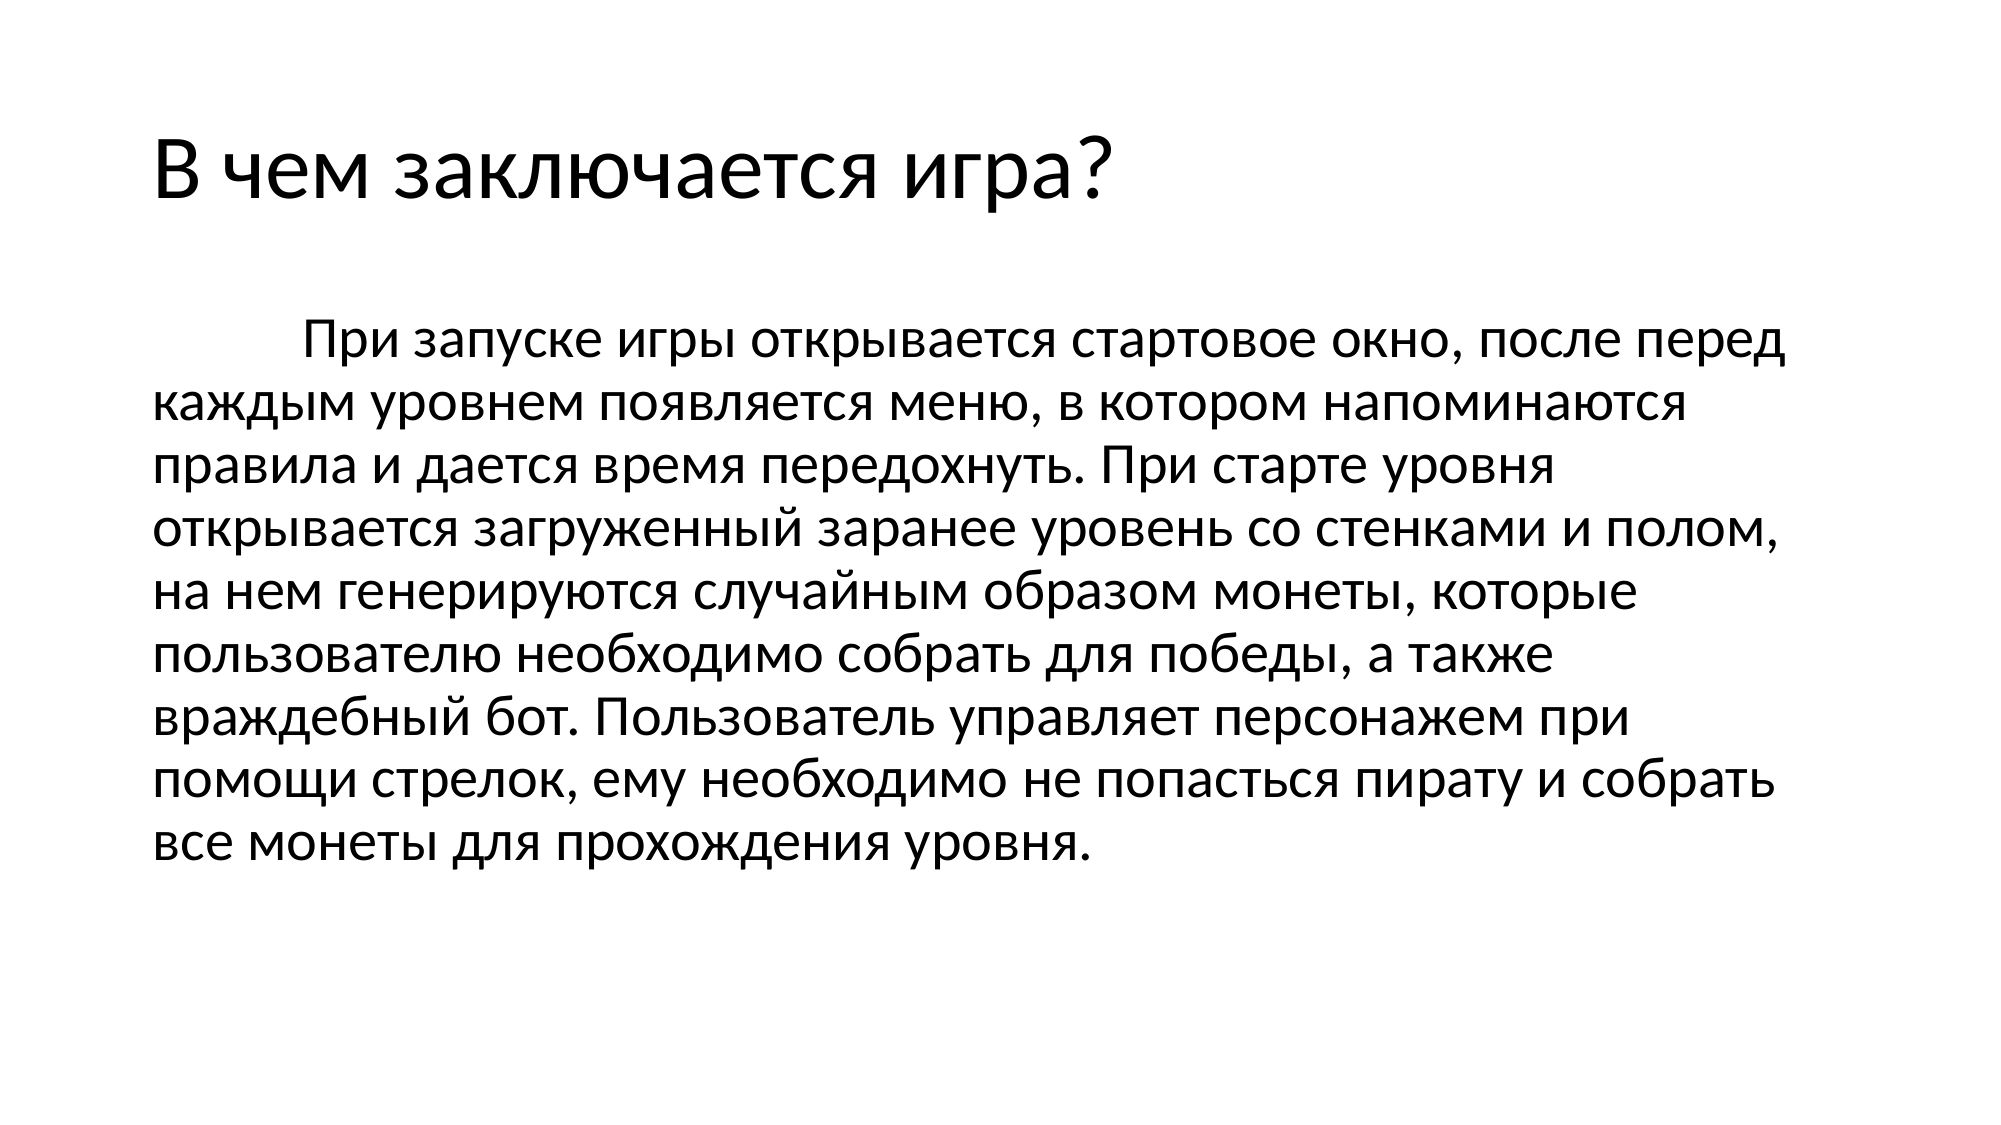

# В чем заключается игра?
	При запуске игры открывается стартовое окно, после перед каждым уровнем появляется меню, в котором напоминаются правила и дается время передохнуть. При старте уровня открывается загруженный заранее уровень со стенками и полом, на нем генерируются случайным образом монеты, которые пользователю необходимо собрать для победы, а также враждебный бот. Пользователь управляет персонажем при помощи стрелок, ему необходимо не попасться пирату и собрать все монеты для прохождения уровня.